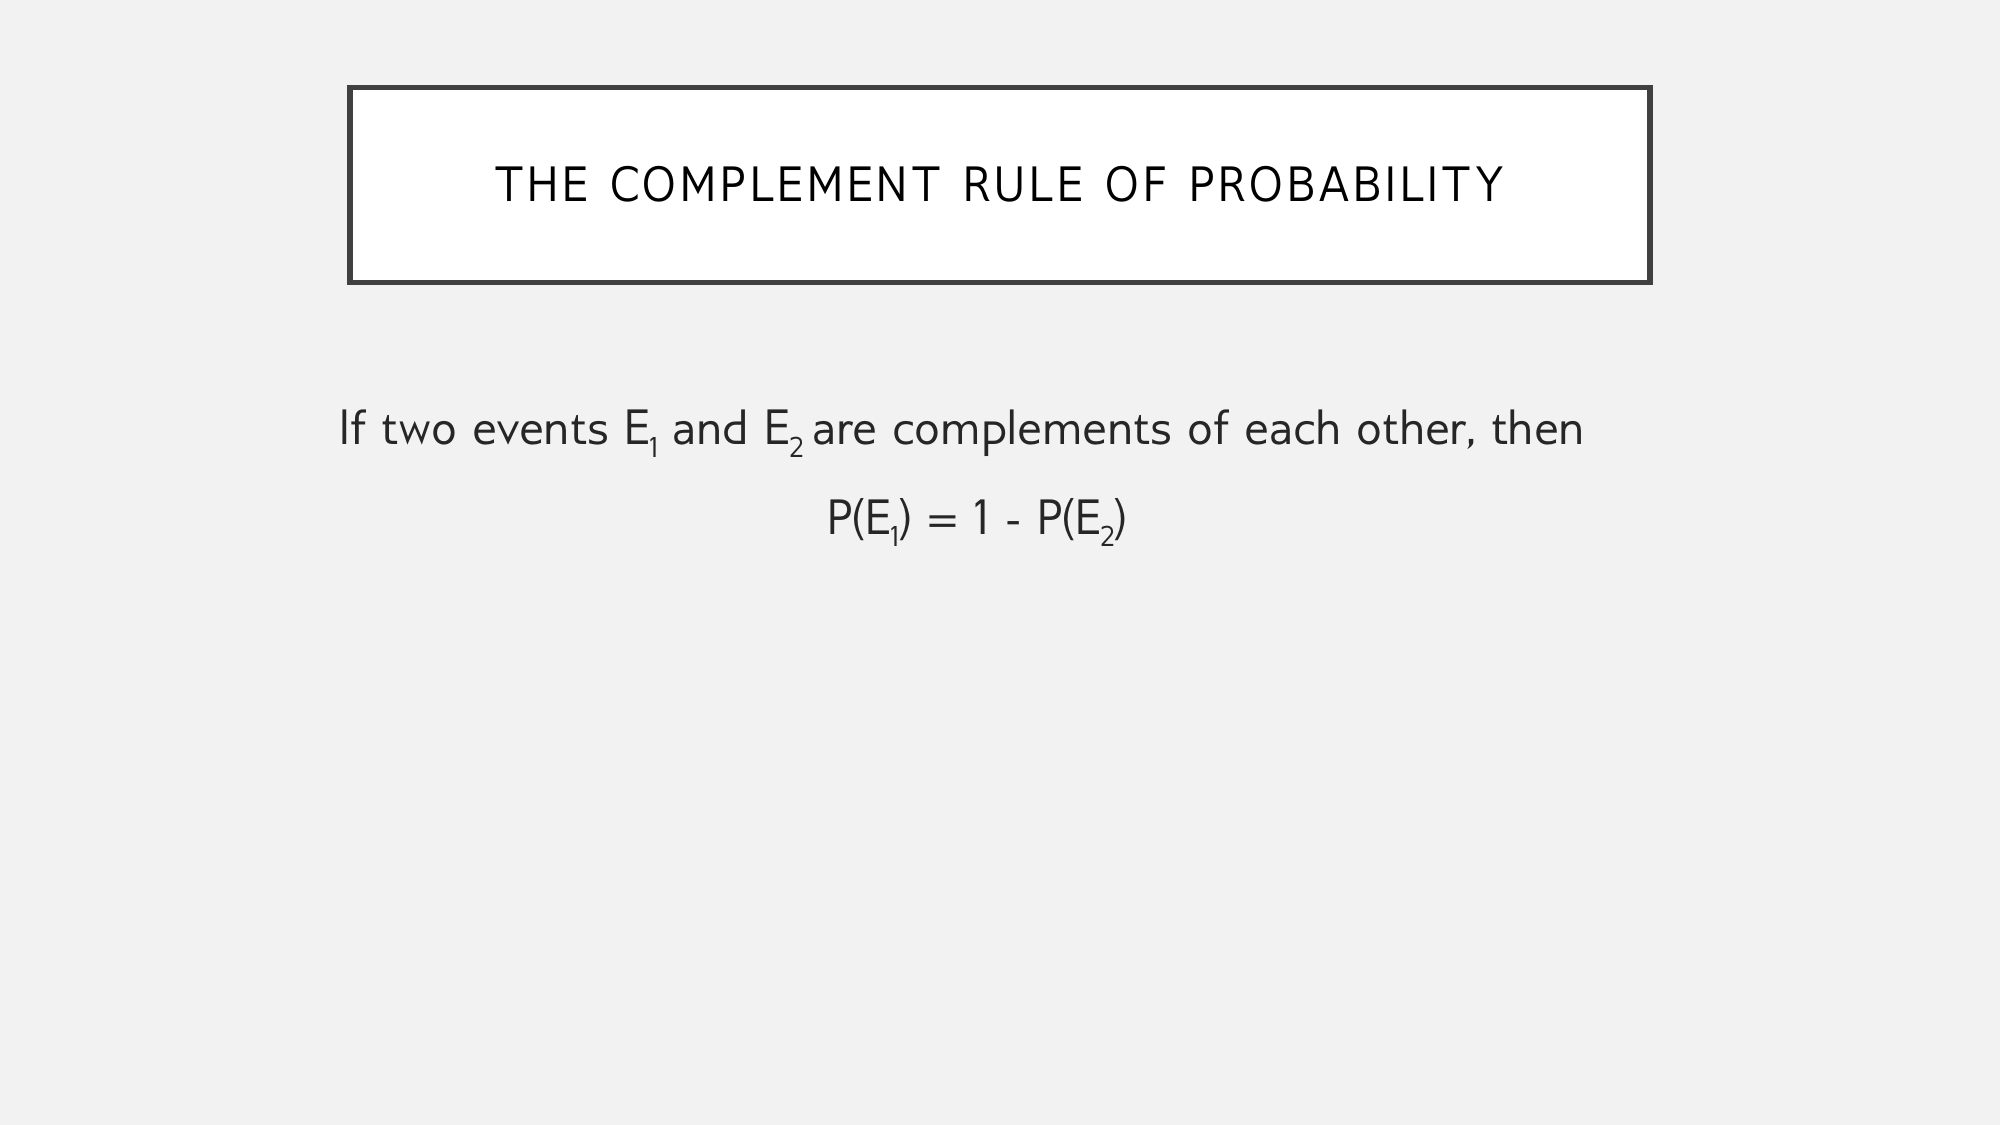

# The Complement Rule of Probability
If two events E1 and E2 are complements of each other, then
				P(E1) = 1 - P(E2)